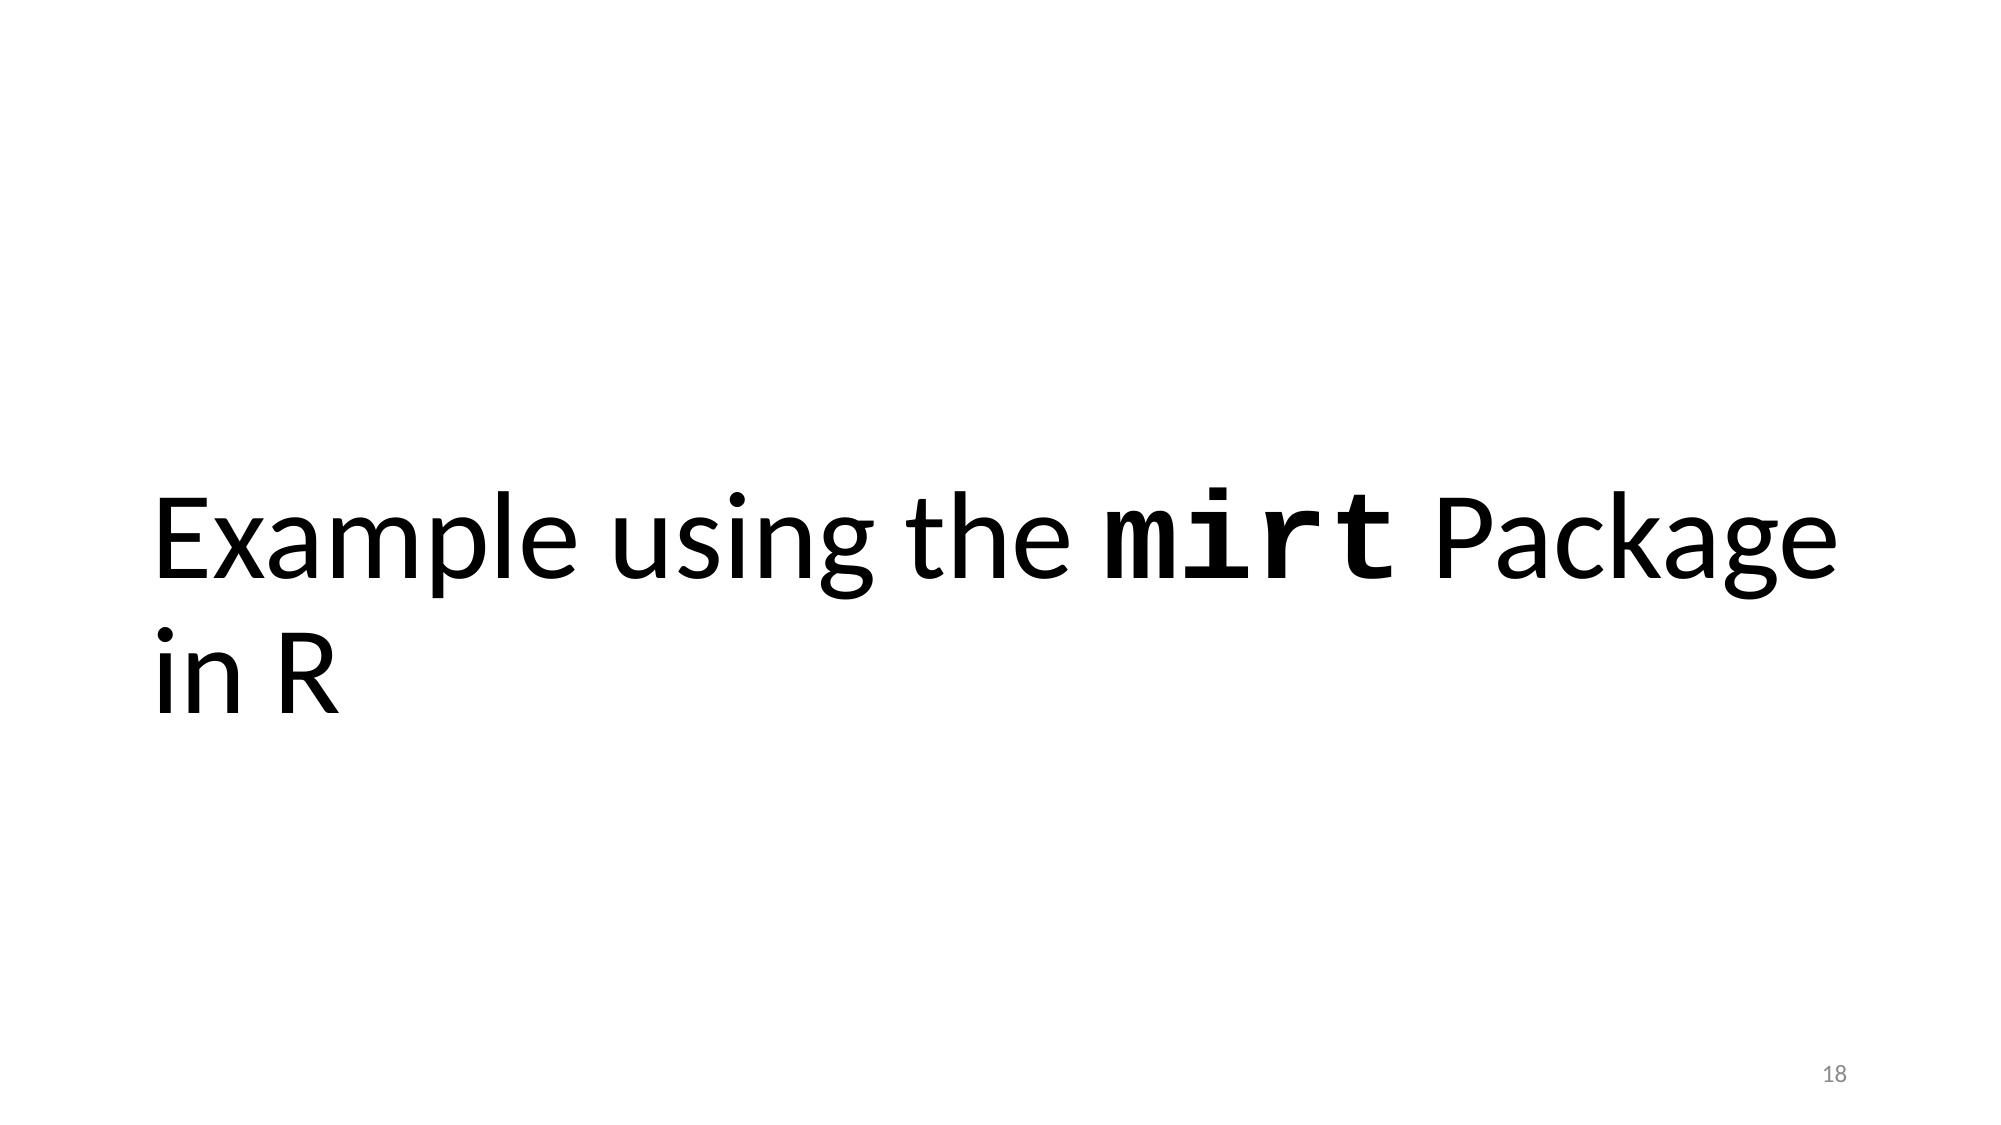

# Example using the mirt Package in R

18